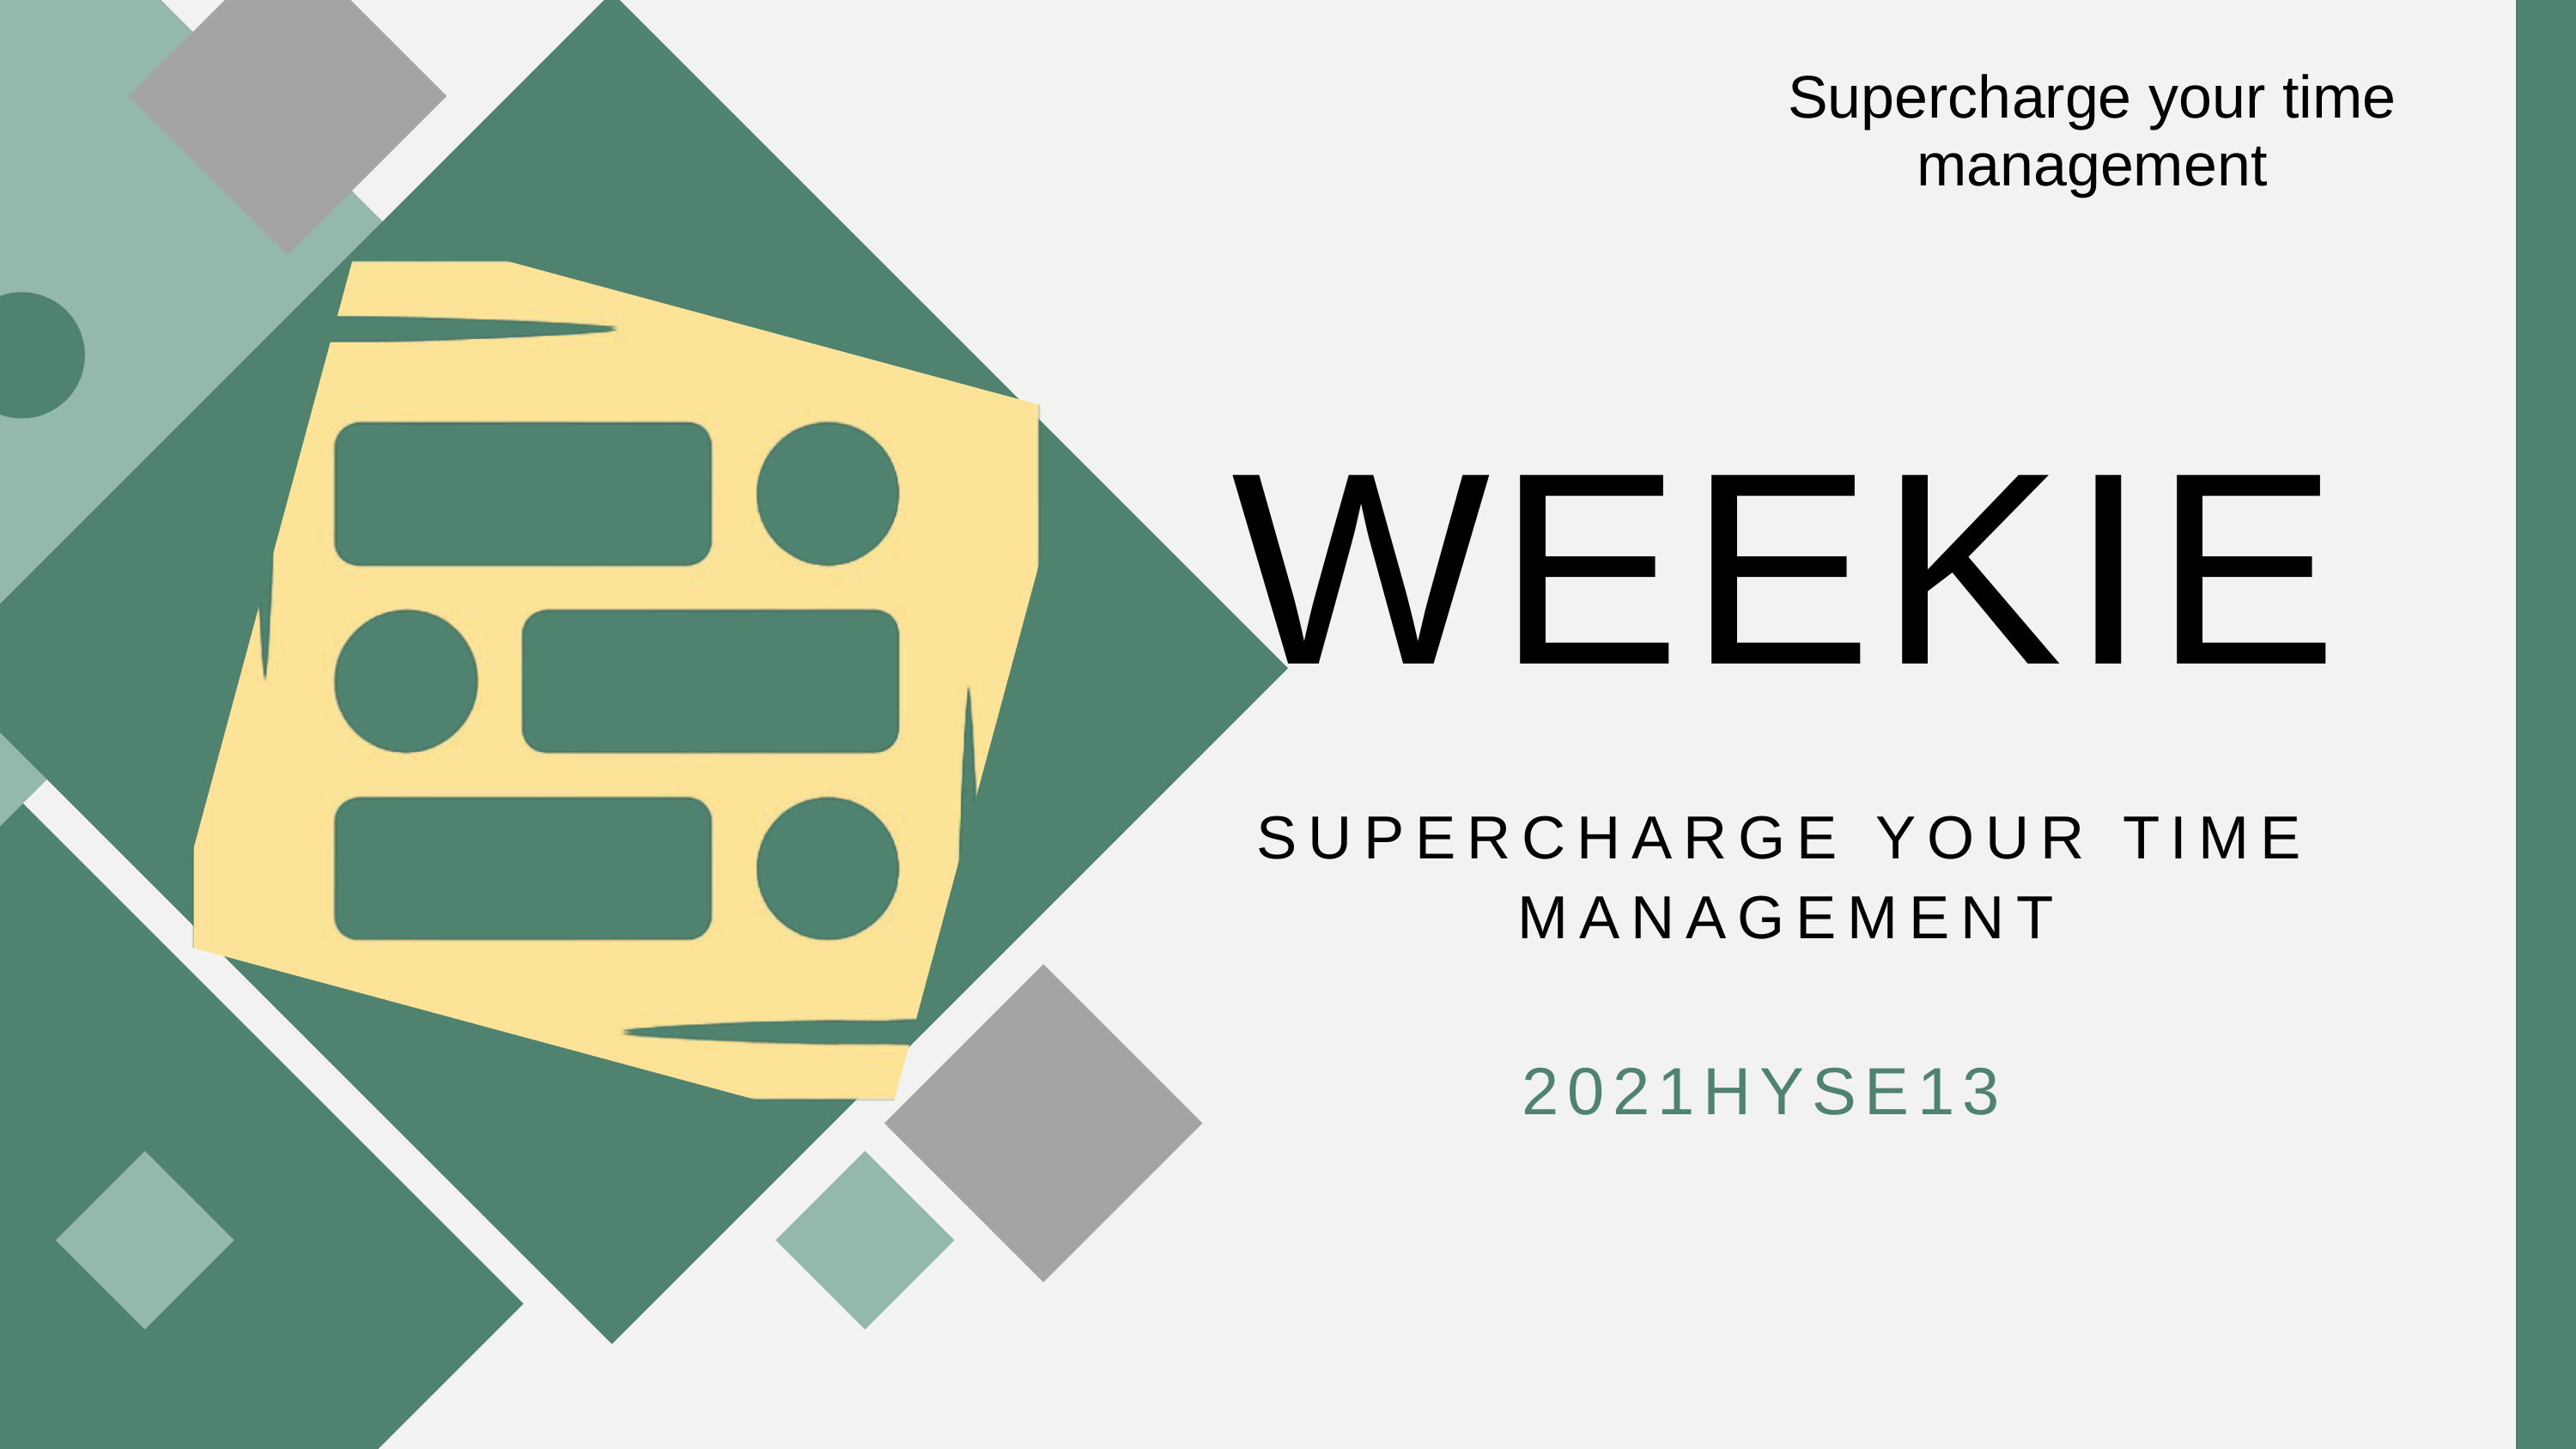

Supercharge your time management

WEEKIE
SUPERCHARGE YOUR TIME MANAGEMENT

2021HYSE13